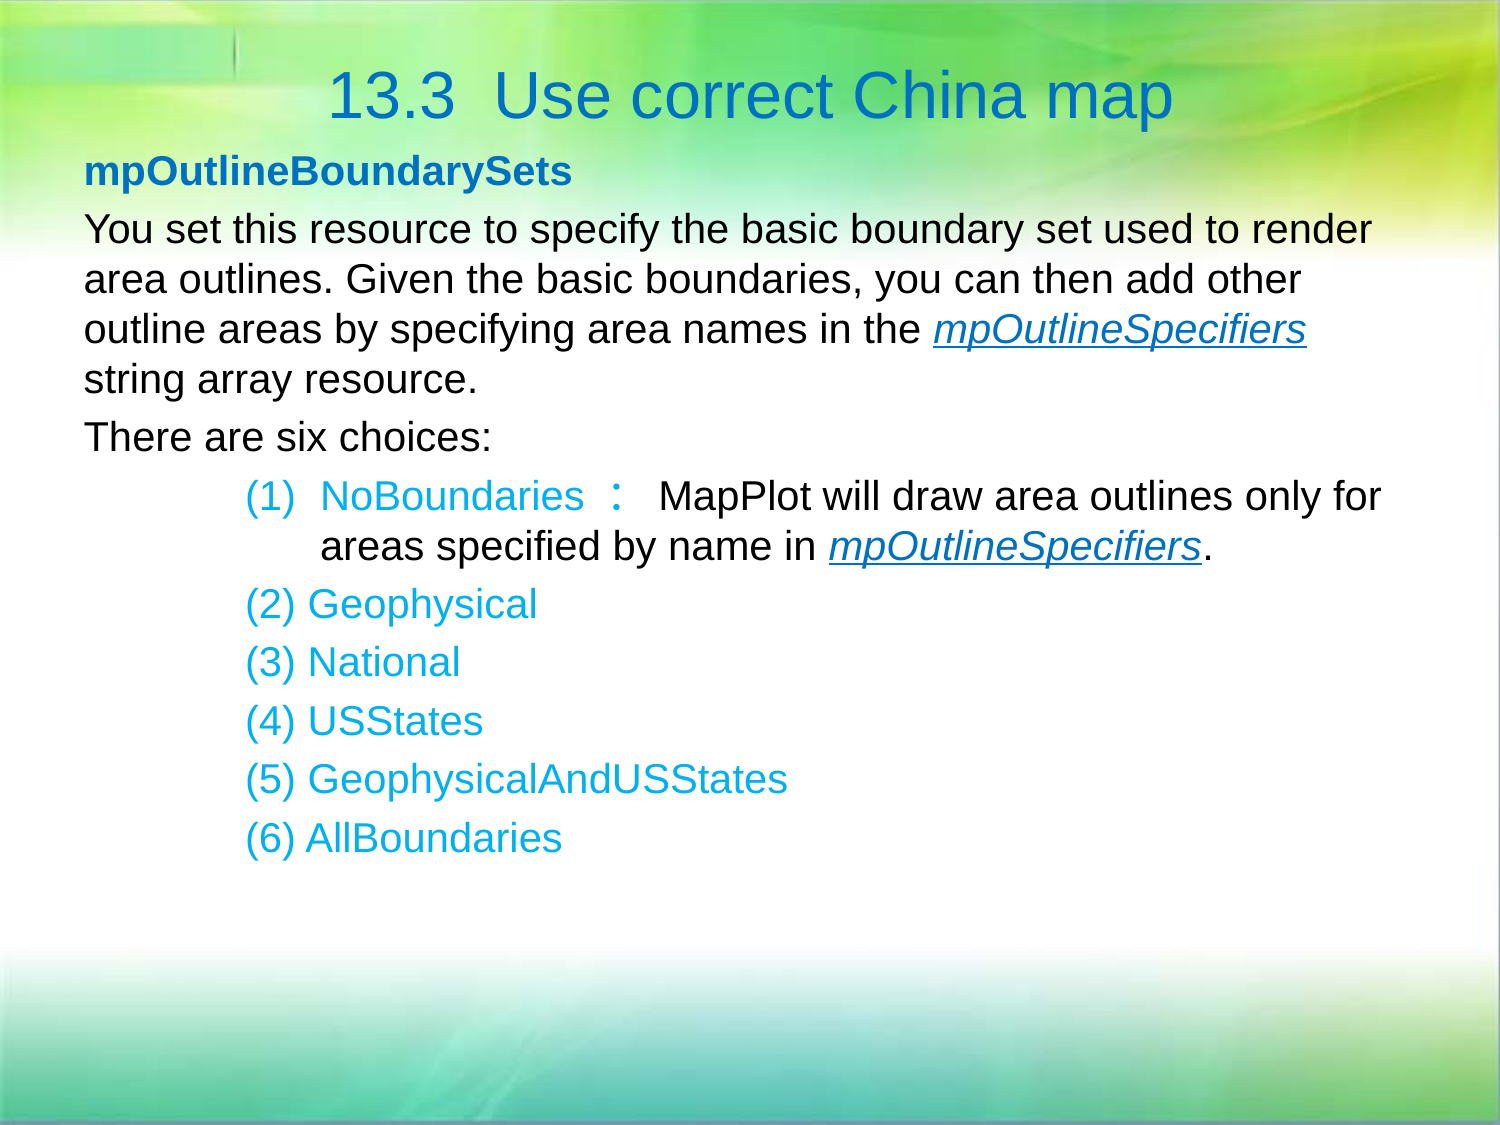

# 13.3  Use correct China map
mpOutlineBoundarySets
You set this resource to specify the basic boundary set used to render area outlines. Given the basic boundaries, you can then add other outline areas by specifying area names in the mpOutlineSpecifiers string array resource.
There are six choices:
NoBoundaries ：MapPlot will draw area outlines only for areas specified by name in mpOutlineSpecifiers.
(2) Geophysical
(3) National
(4) USStates
(5) GeophysicalAndUSStates
(6) AllBoundaries